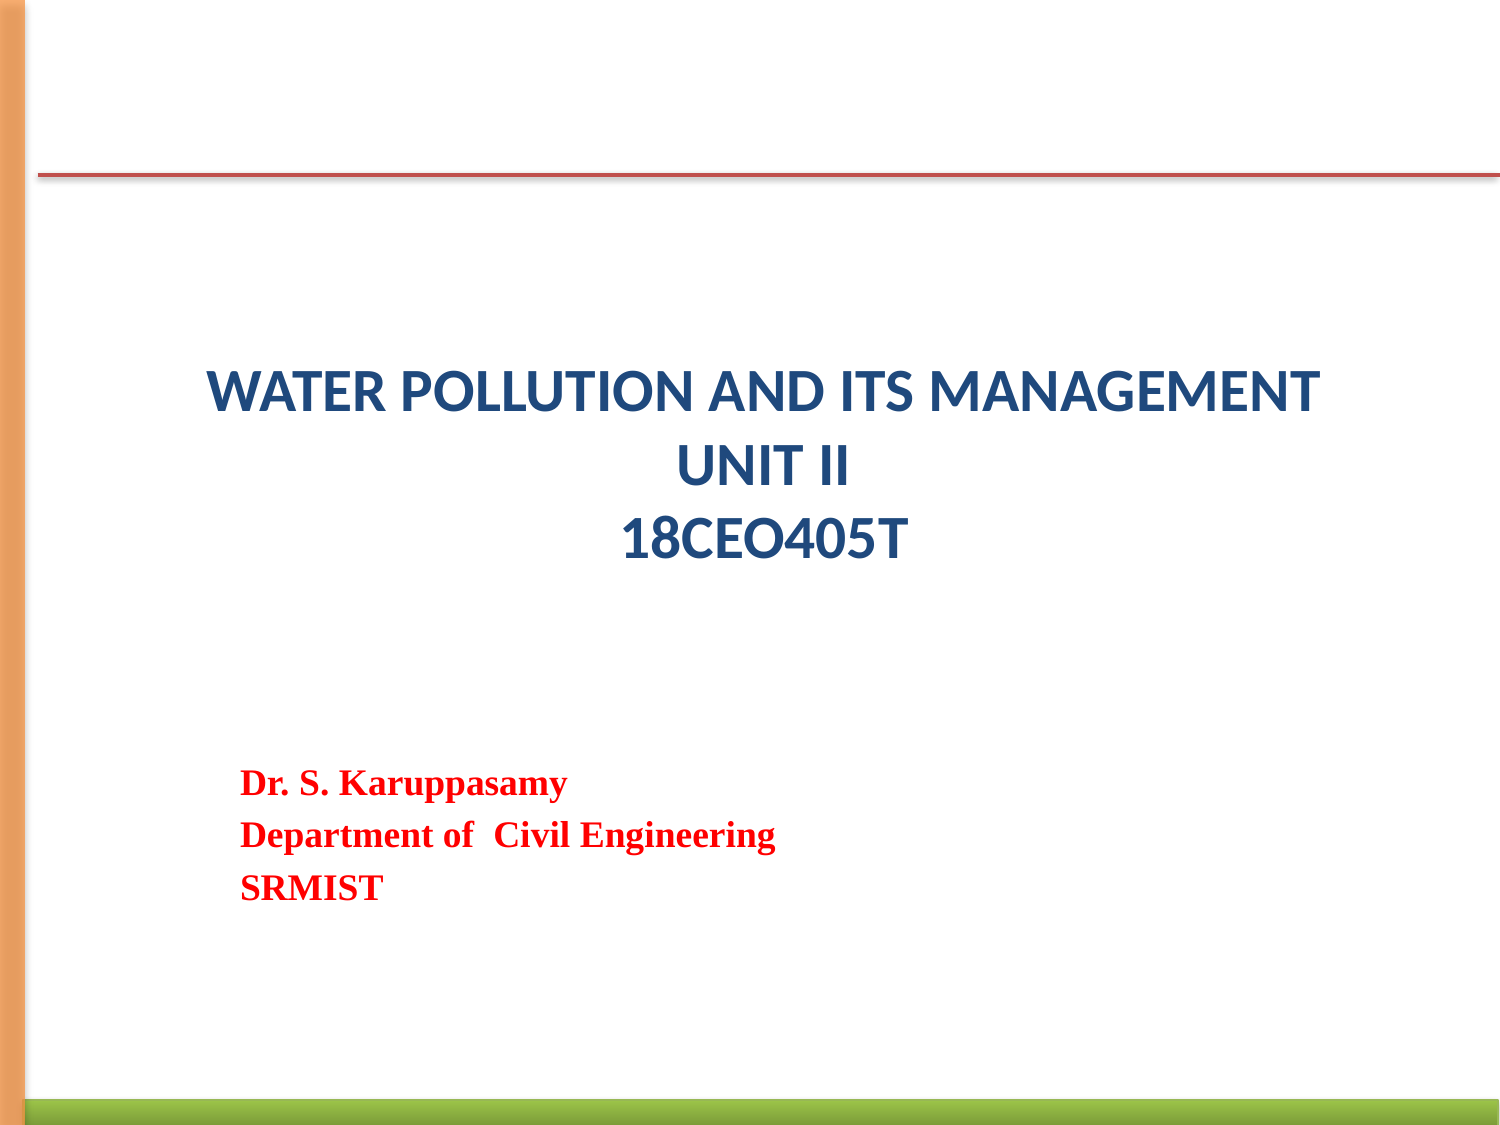

# WATER POLLUTION AND ITS MANAGEMENT UNIT II 18CEO405T
Dr. S. Karuppasamy
Department of  Civil Engineering
SRMIST